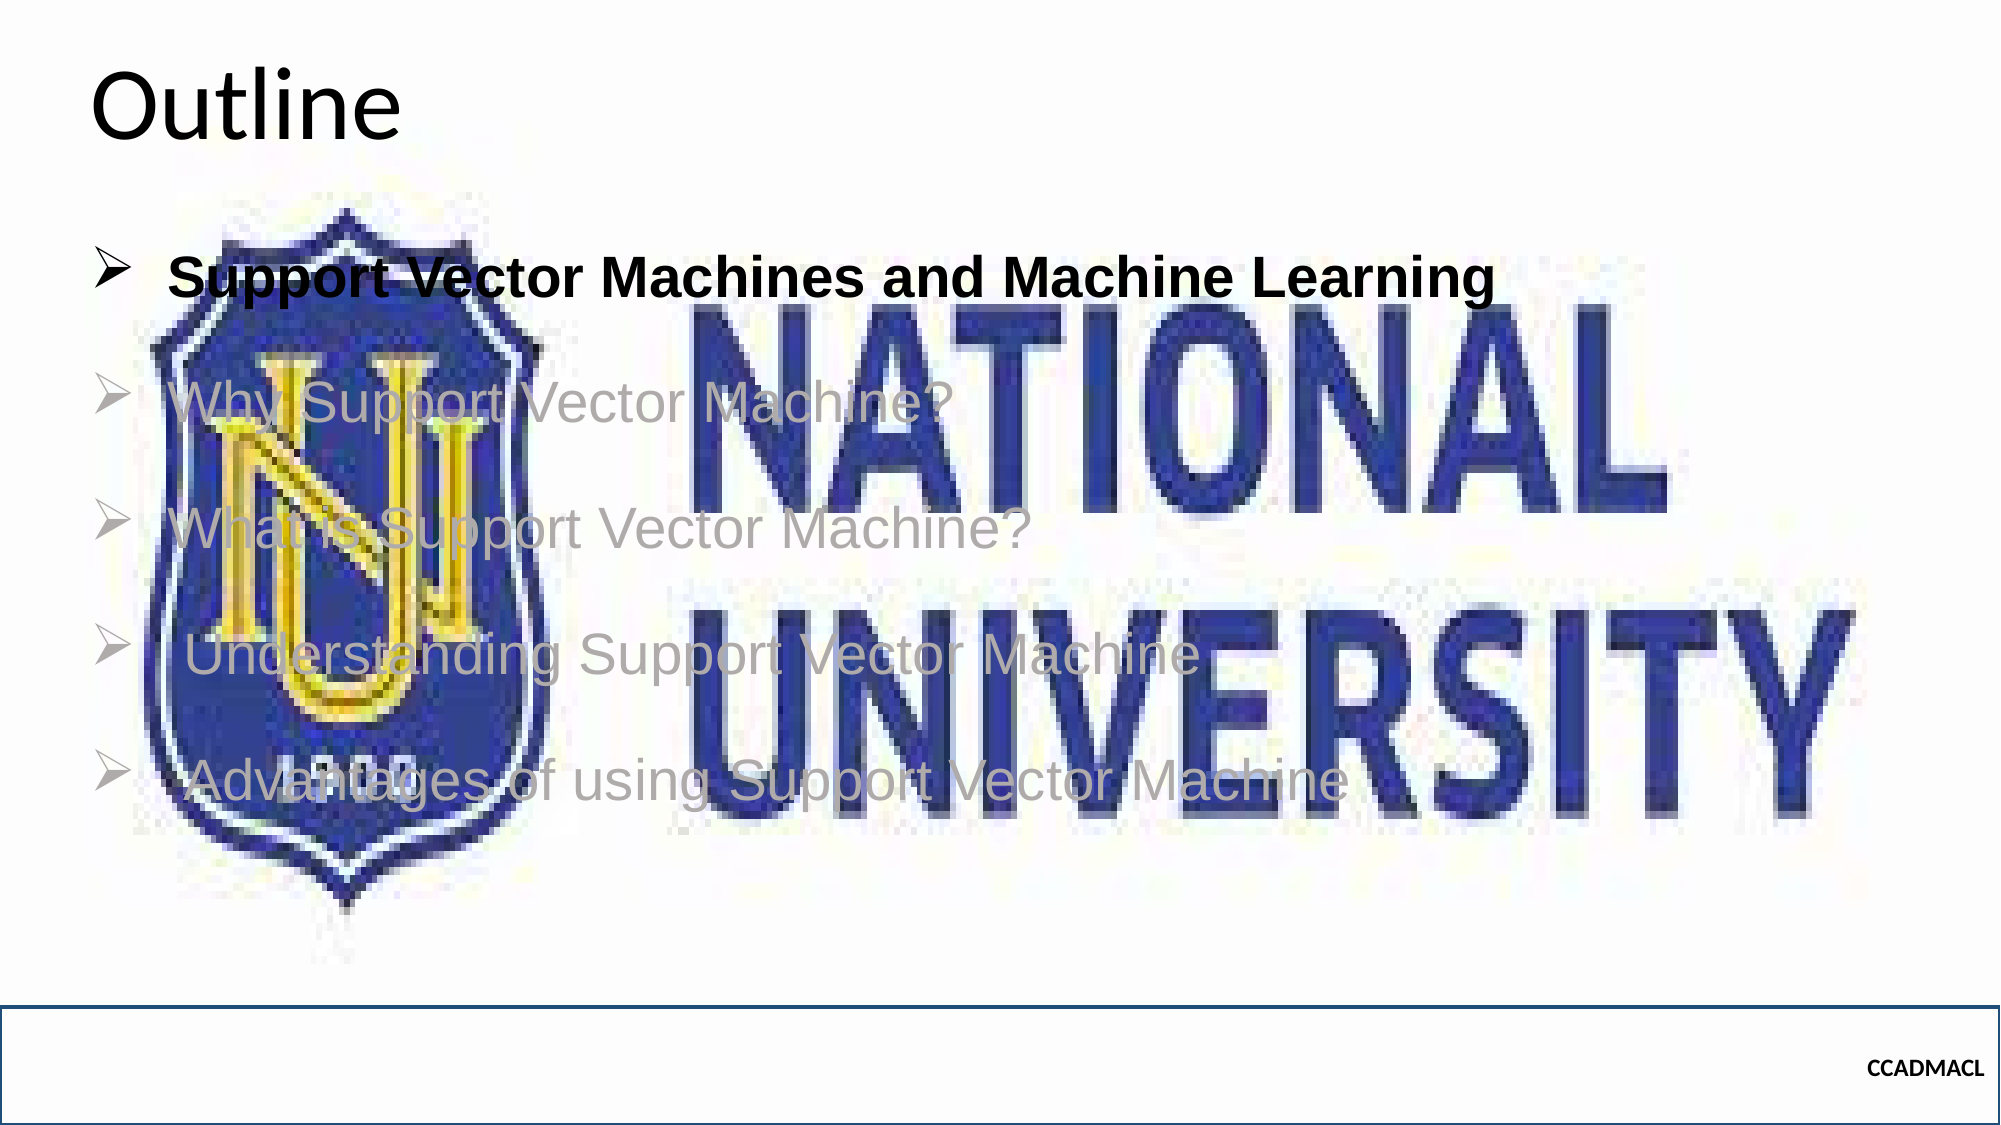

# Outline

Support Vector Machines and Machine Learning

Why Support Vector Machine?

What is Support Vector Machine?

 Understanding Support Vector Machine

 Advantages of using Support Vector Machine

CCADMACL